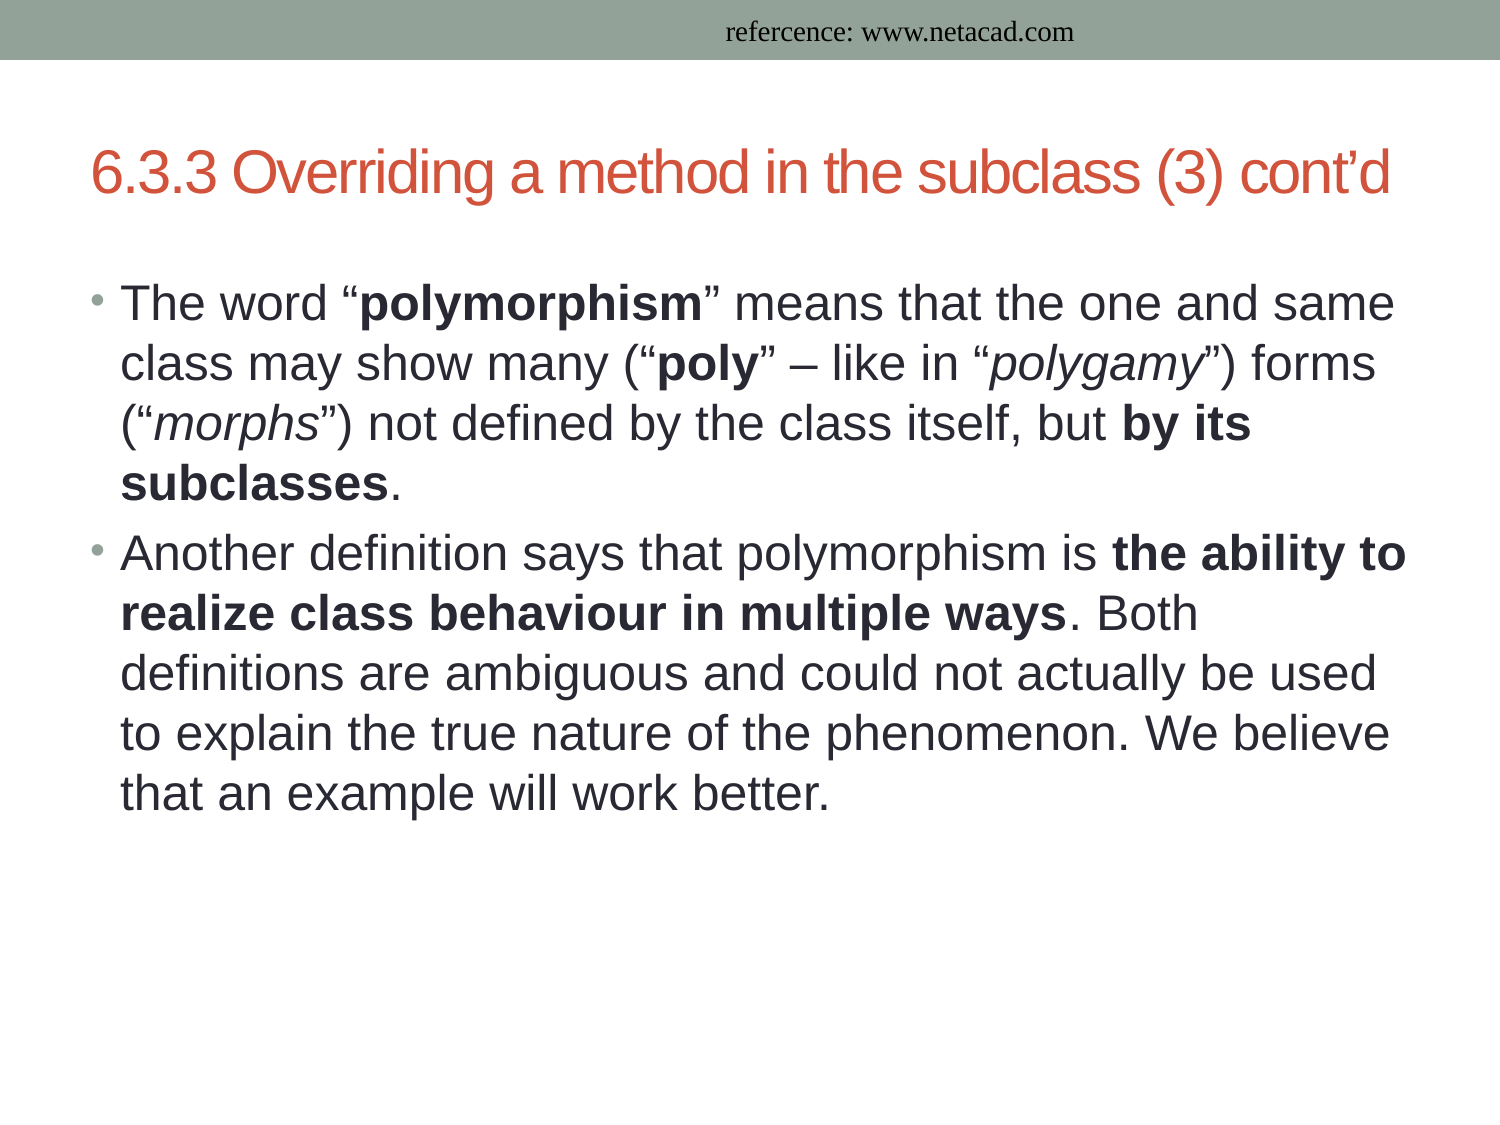

refercence: www.netacad.com
# 6.3.3 Overriding a method in the subclass (3) cont’d
The word “polymorphism” means that the one and same class may show many (“poly” – like in “polygamy”) forms (“morphs”) not defined by the class itself, but by its subclasses.
Another definition says that polymorphism is the ability to realize class behaviour in multiple ways. Both definitions are ambiguous and could not actually be used to explain the true nature of the phenomenon. We believe that an example will work better.